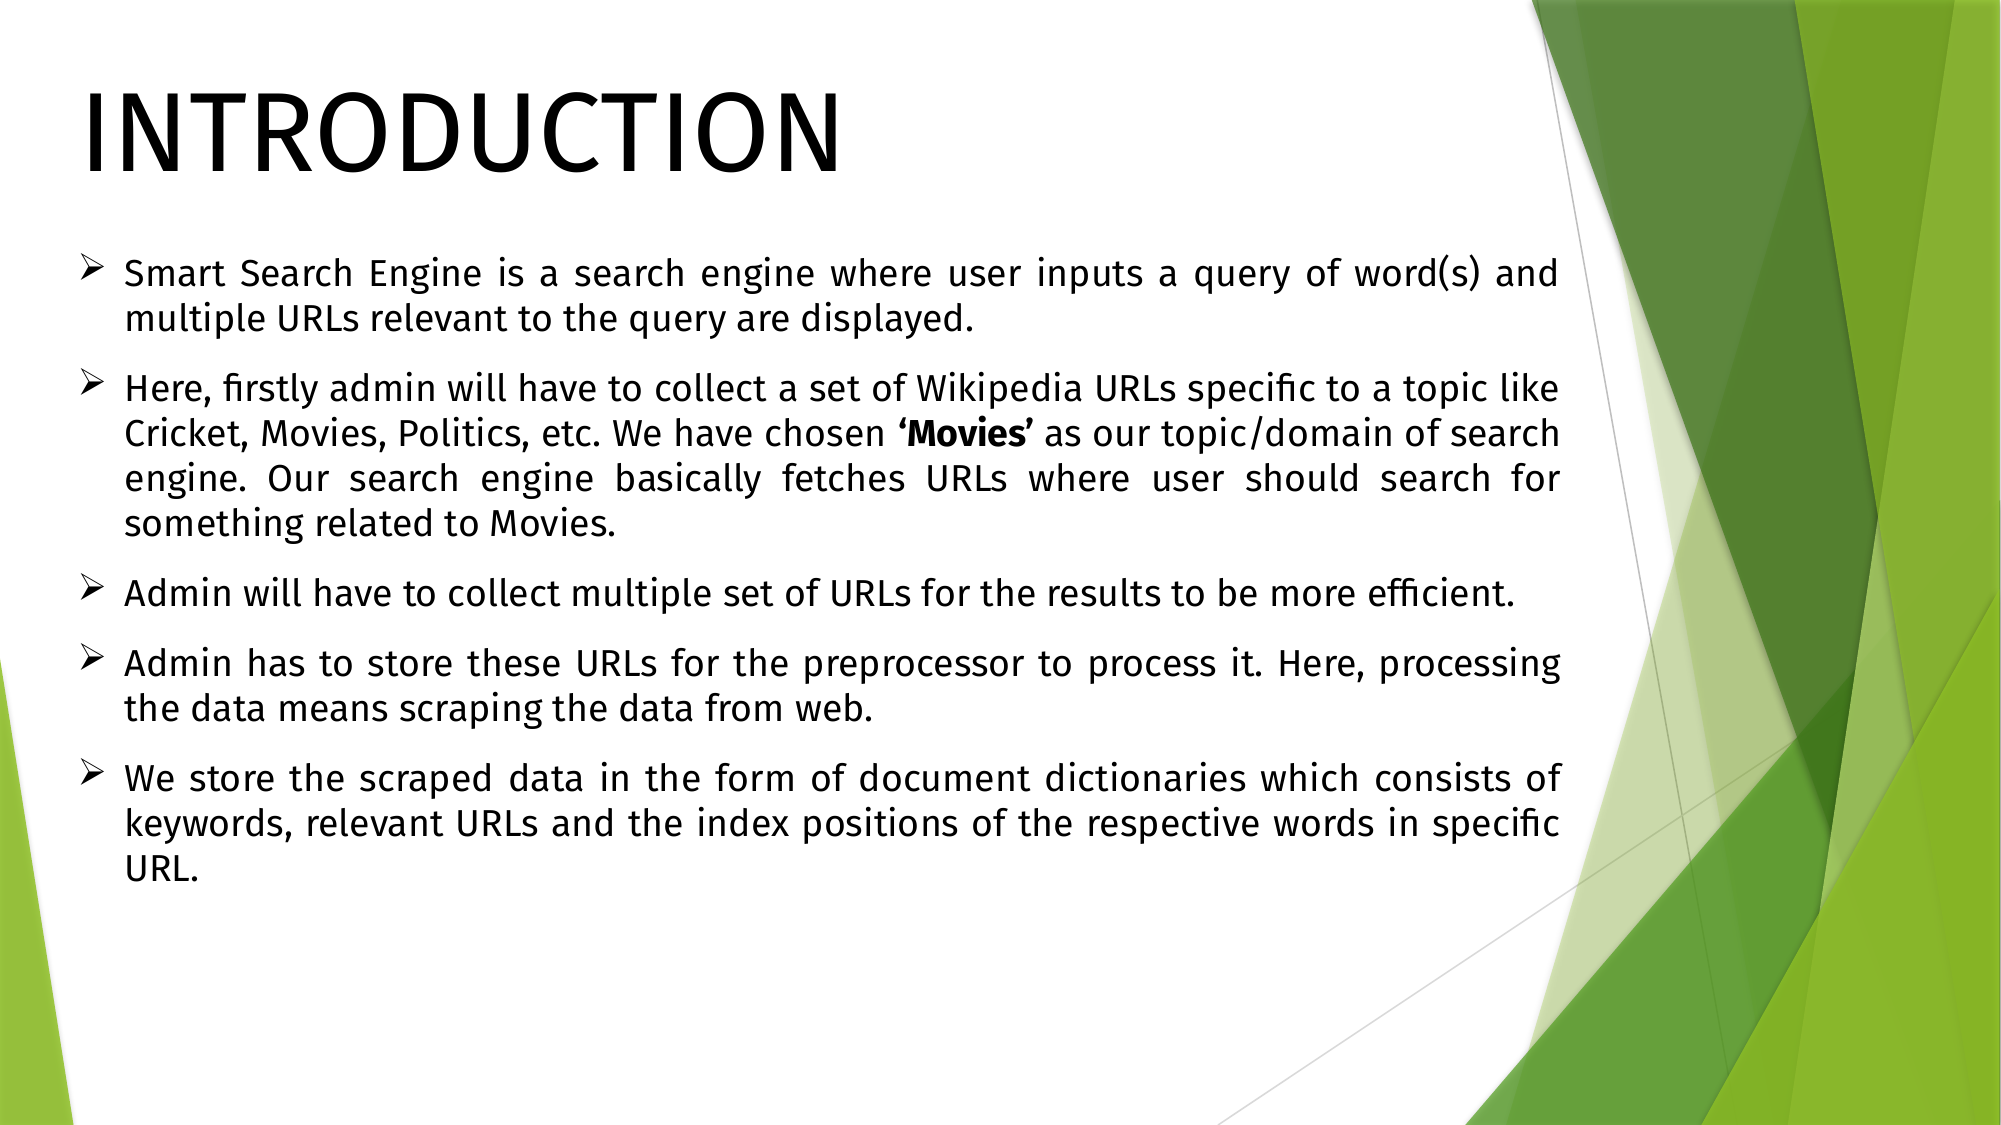

INTRODUCTION
Smart Search Engine is a search engine where user inputs a query of word(s) and multiple URLs relevant to the query are displayed.
Here, firstly admin will have to collect a set of Wikipedia URLs specific to a topic like Cricket, Movies, Politics, etc. We have chosen ‘Movies’ as our topic/domain of search engine. Our search engine basically fetches URLs where user should search for something related to Movies.
Admin will have to collect multiple set of URLs for the results to be more efficient.
Admin has to store these URLs for the preprocessor to process it. Here, processing the data means scraping the data from web.
We store the scraped data in the form of document dictionaries which consists of keywords, relevant URLs and the index positions of the respective words in specific URL.